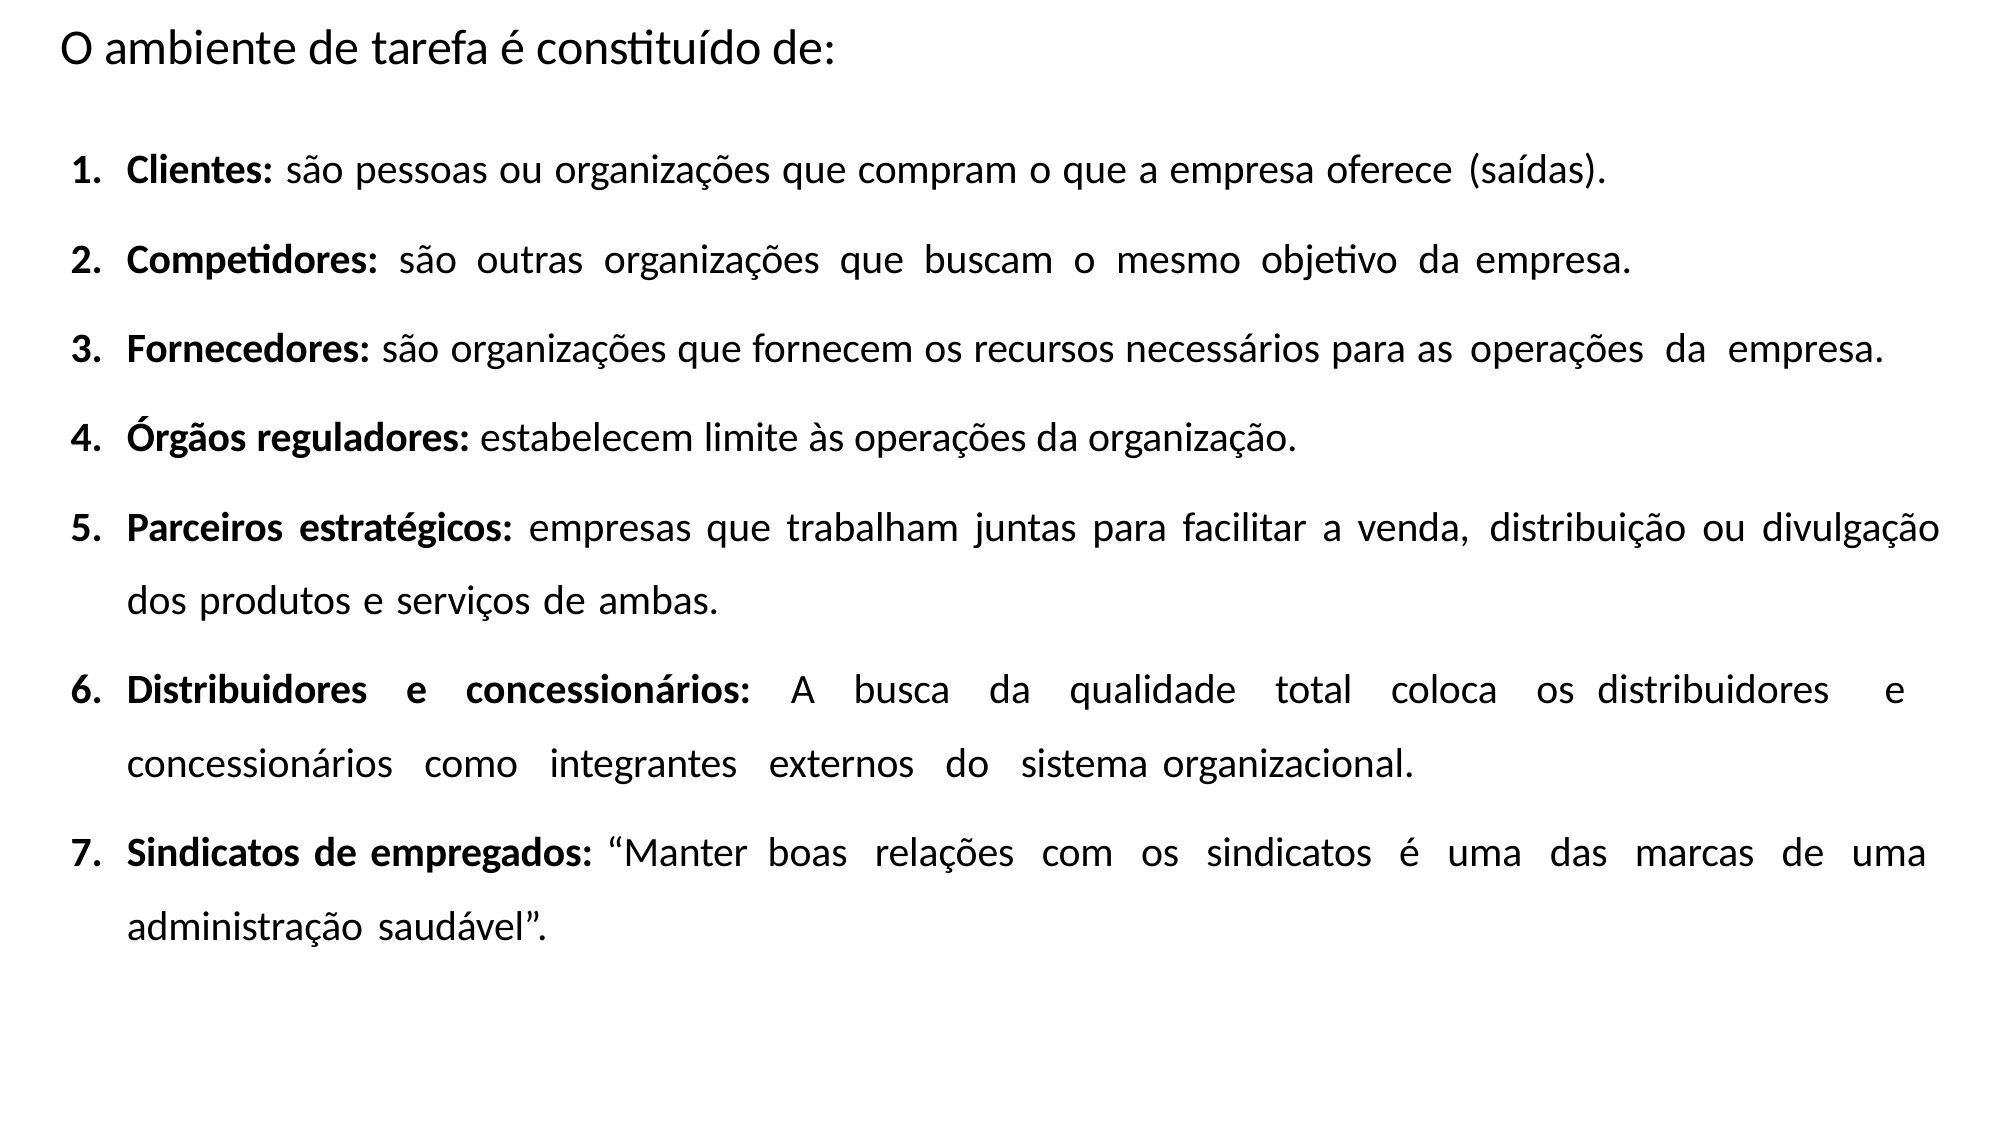

# O ambiente de tarefa é constituído de:
Clientes: são pessoas ou organizações que compram o que a empresa oferece (saídas).
Competidores:  são  outras  organizações  que  buscam  o  mesmo  objetivo  da empresa.
Fornecedores: são organizações que fornecem os recursos necessários para as operações  da  empresa.
Órgãos reguladores: estabelecem limite às operações da organização.
Parceiros estratégicos: empresas que trabalham juntas para facilitar a venda, distribuição ou divulgação dos produtos e serviços de ambas.
Distribuidores  e  concessionários:  A  busca  da  qualidade  total  coloca  os distribuidores   e   concessionários   como   integrantes   externos   do   sistema organizacional.
Sindicatos de empregados: “Manter boas  relações  com  os  sindicatos  é  uma  das  marcas  de  uma  administração saudável”.